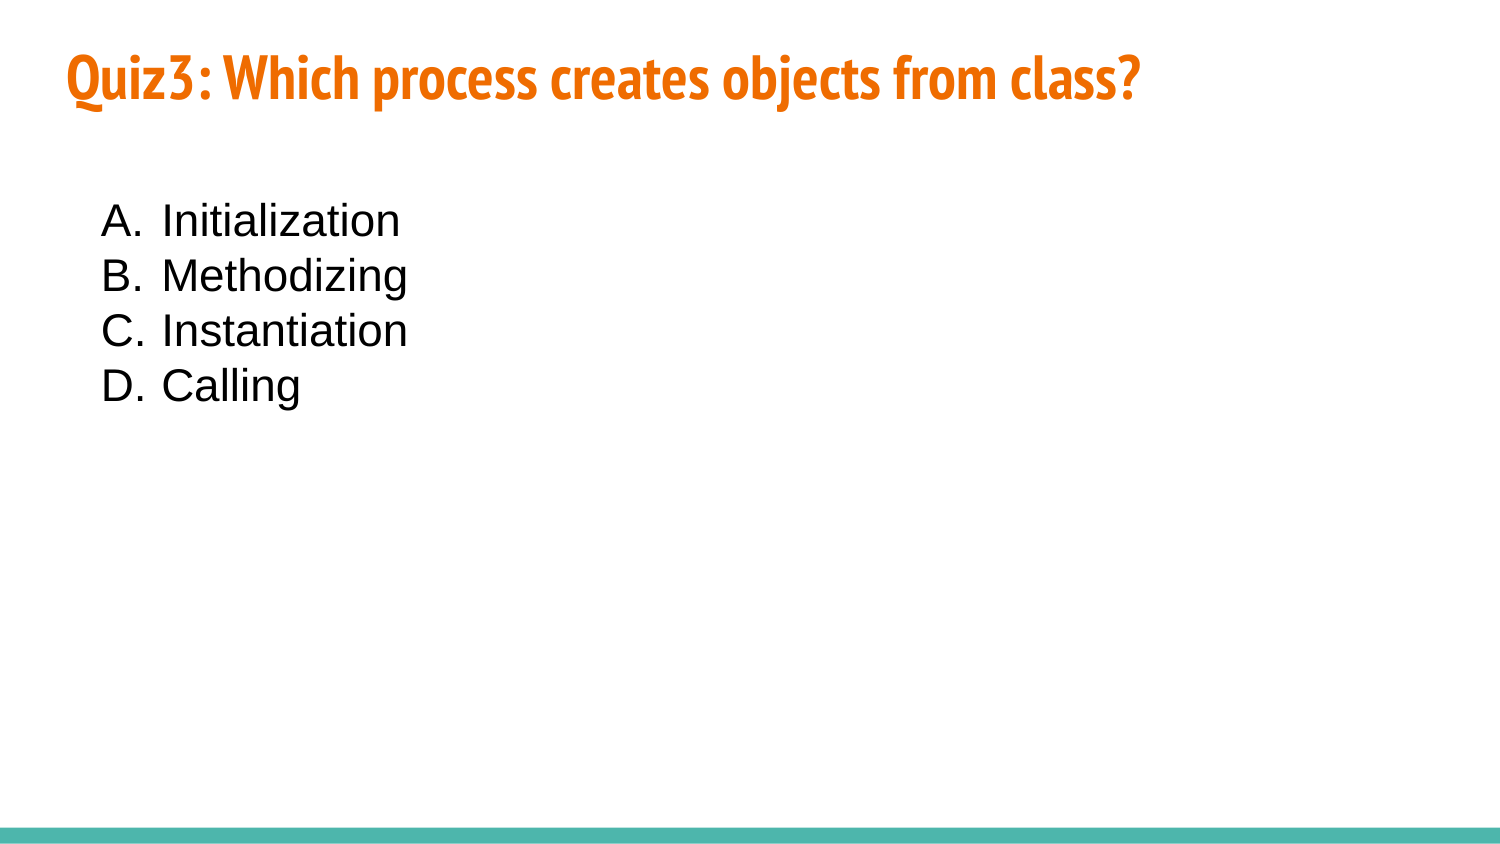

# Quiz3: Which process creates objects from class?
Initialization
Methodizing
Instantiation
Calling